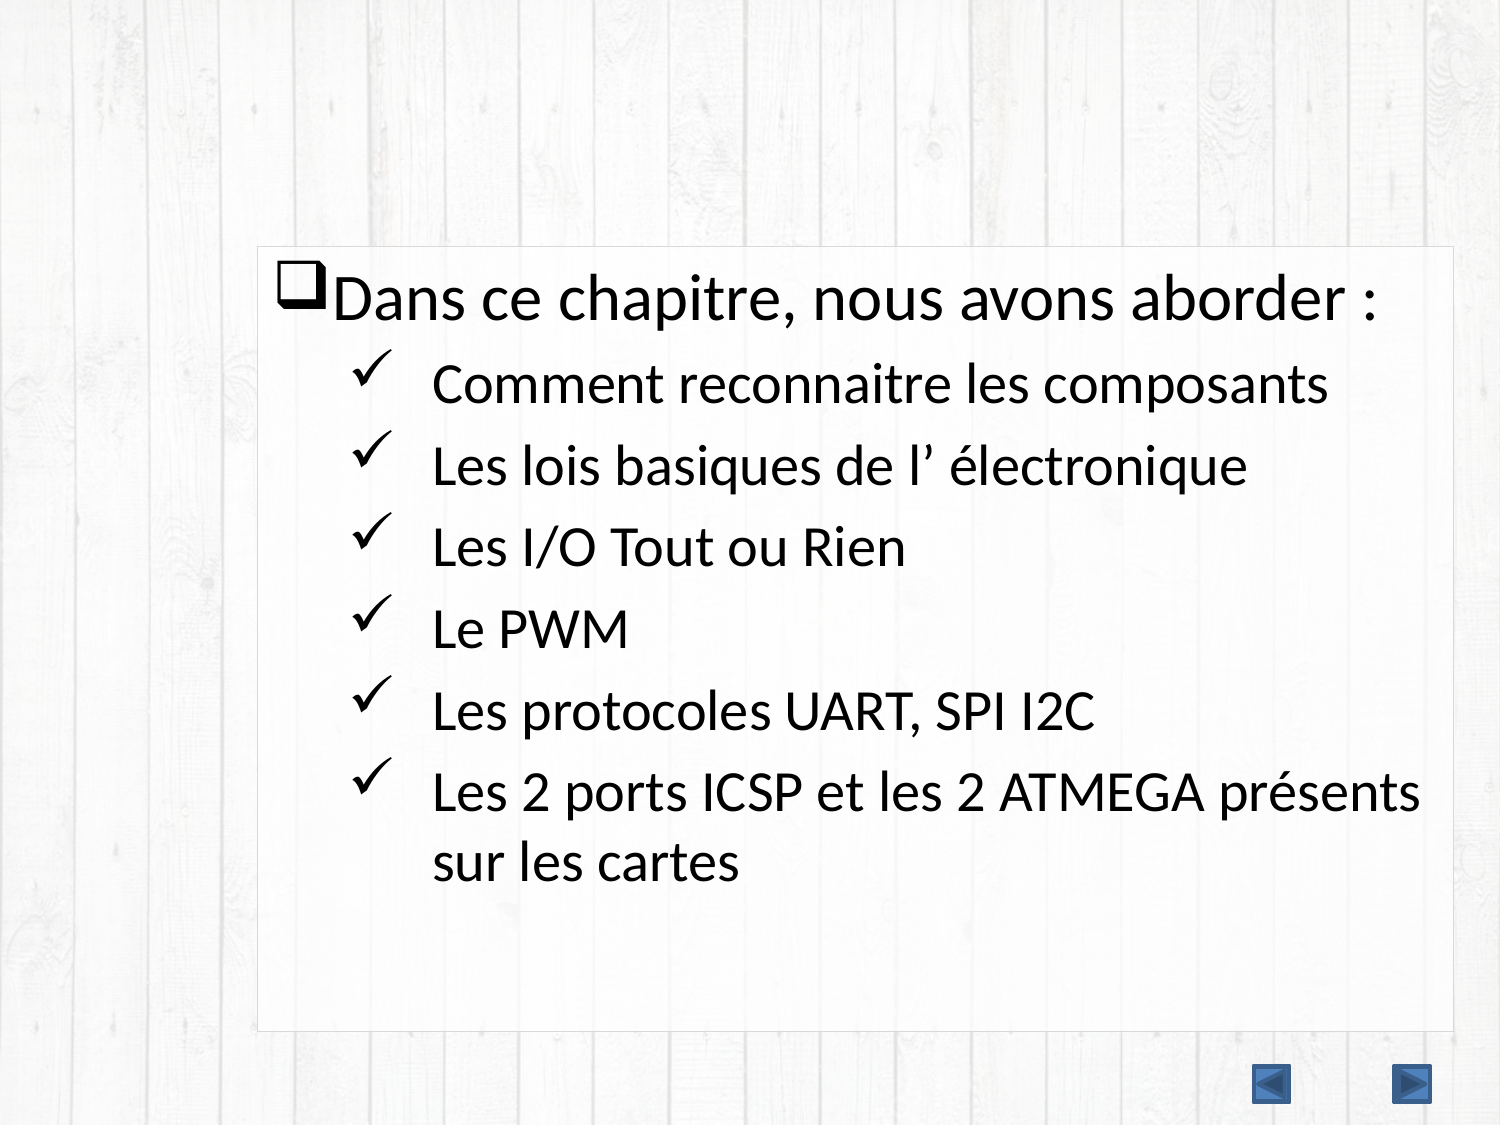

#
Dans ce chapitre, nous avons aborder :
Comment reconnaitre les composants
Les lois basiques de l’ électronique
Les I/O Tout ou Rien
Le PWM
Les protocoles UART, SPI I2C
Les 2 ports ICSP et les 2 ATMEGA présents sur les cartes